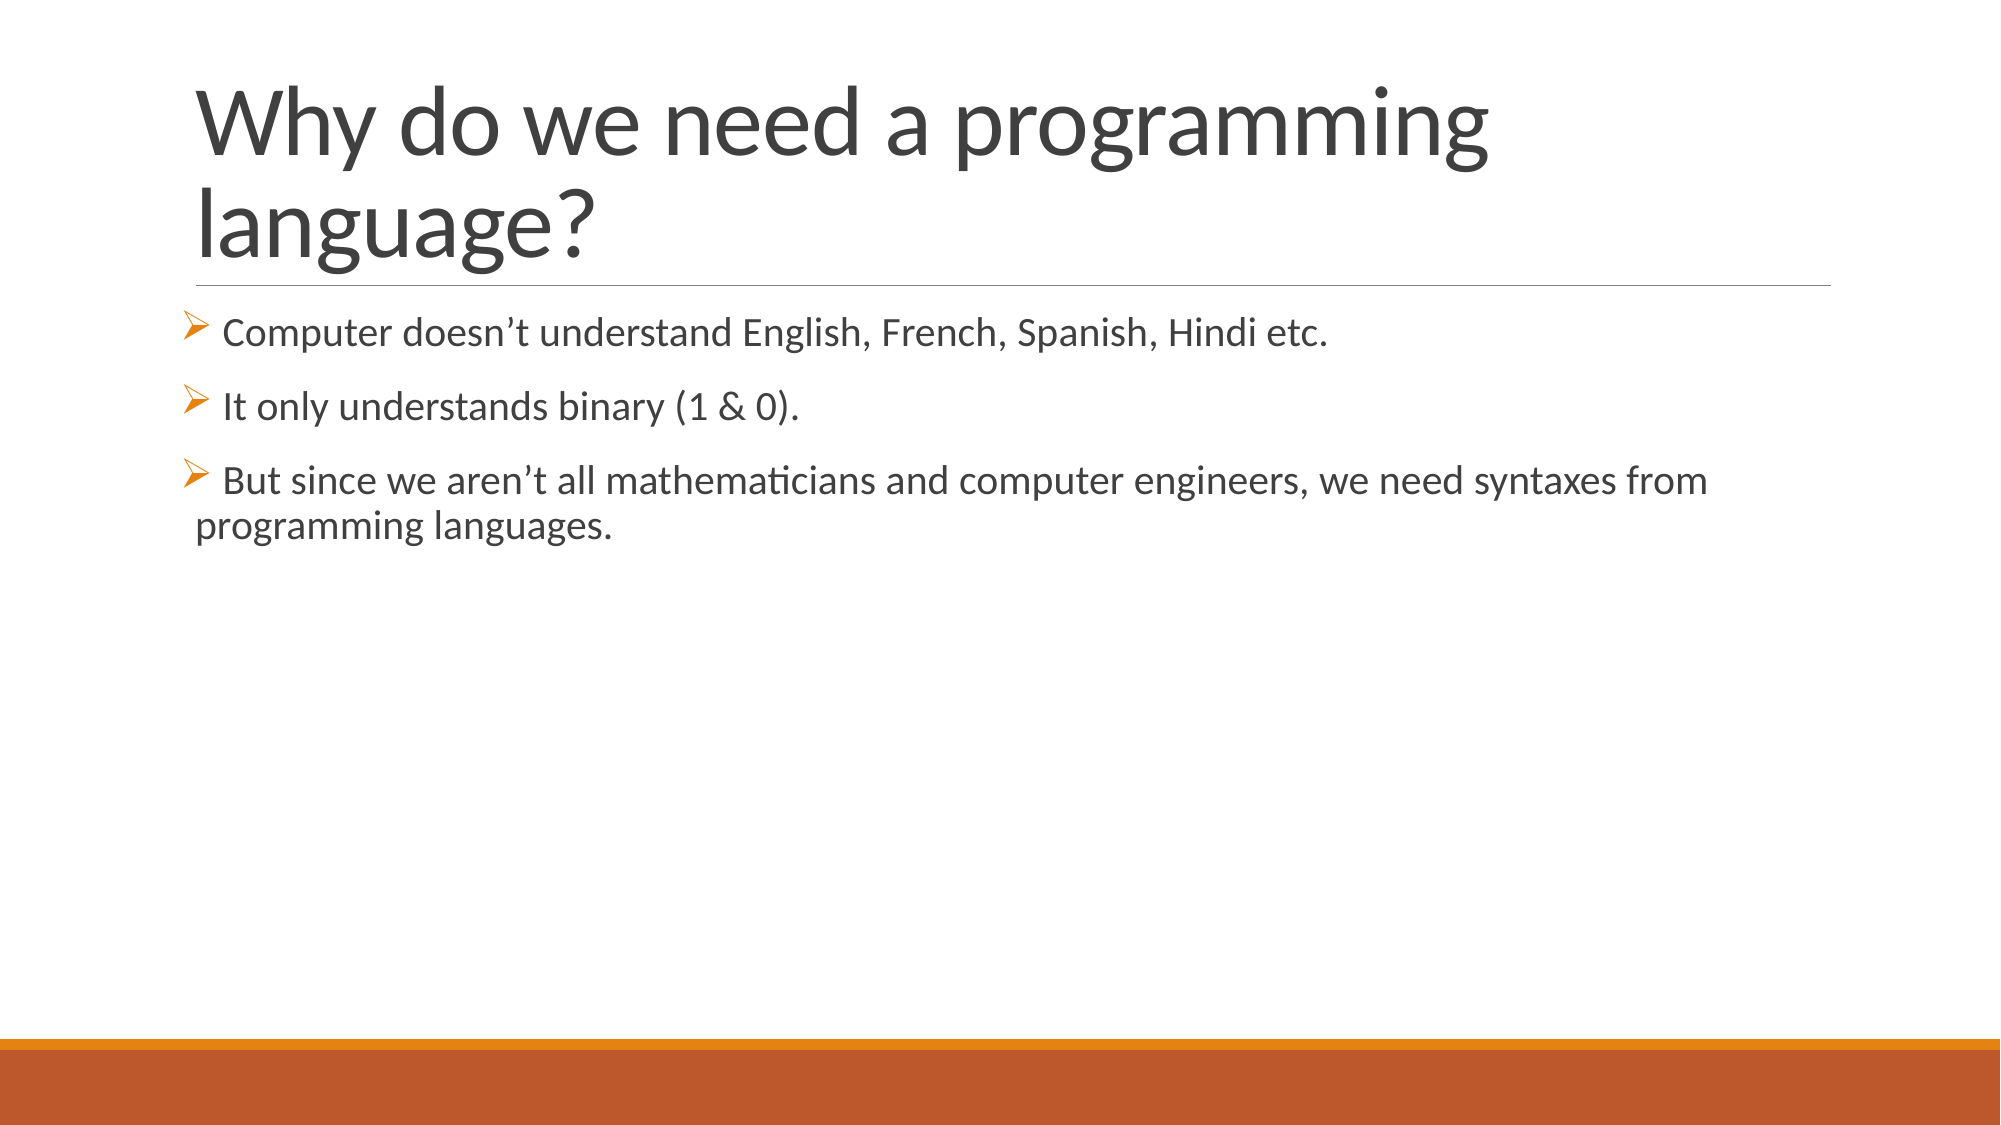

# Why do we need a programming language?
 Computer doesn’t understand English, French, Spanish, Hindi etc.
 It only understands binary (1 & 0).
 But since we aren’t all mathematicians and computer engineers, we need syntaxes from programming languages.